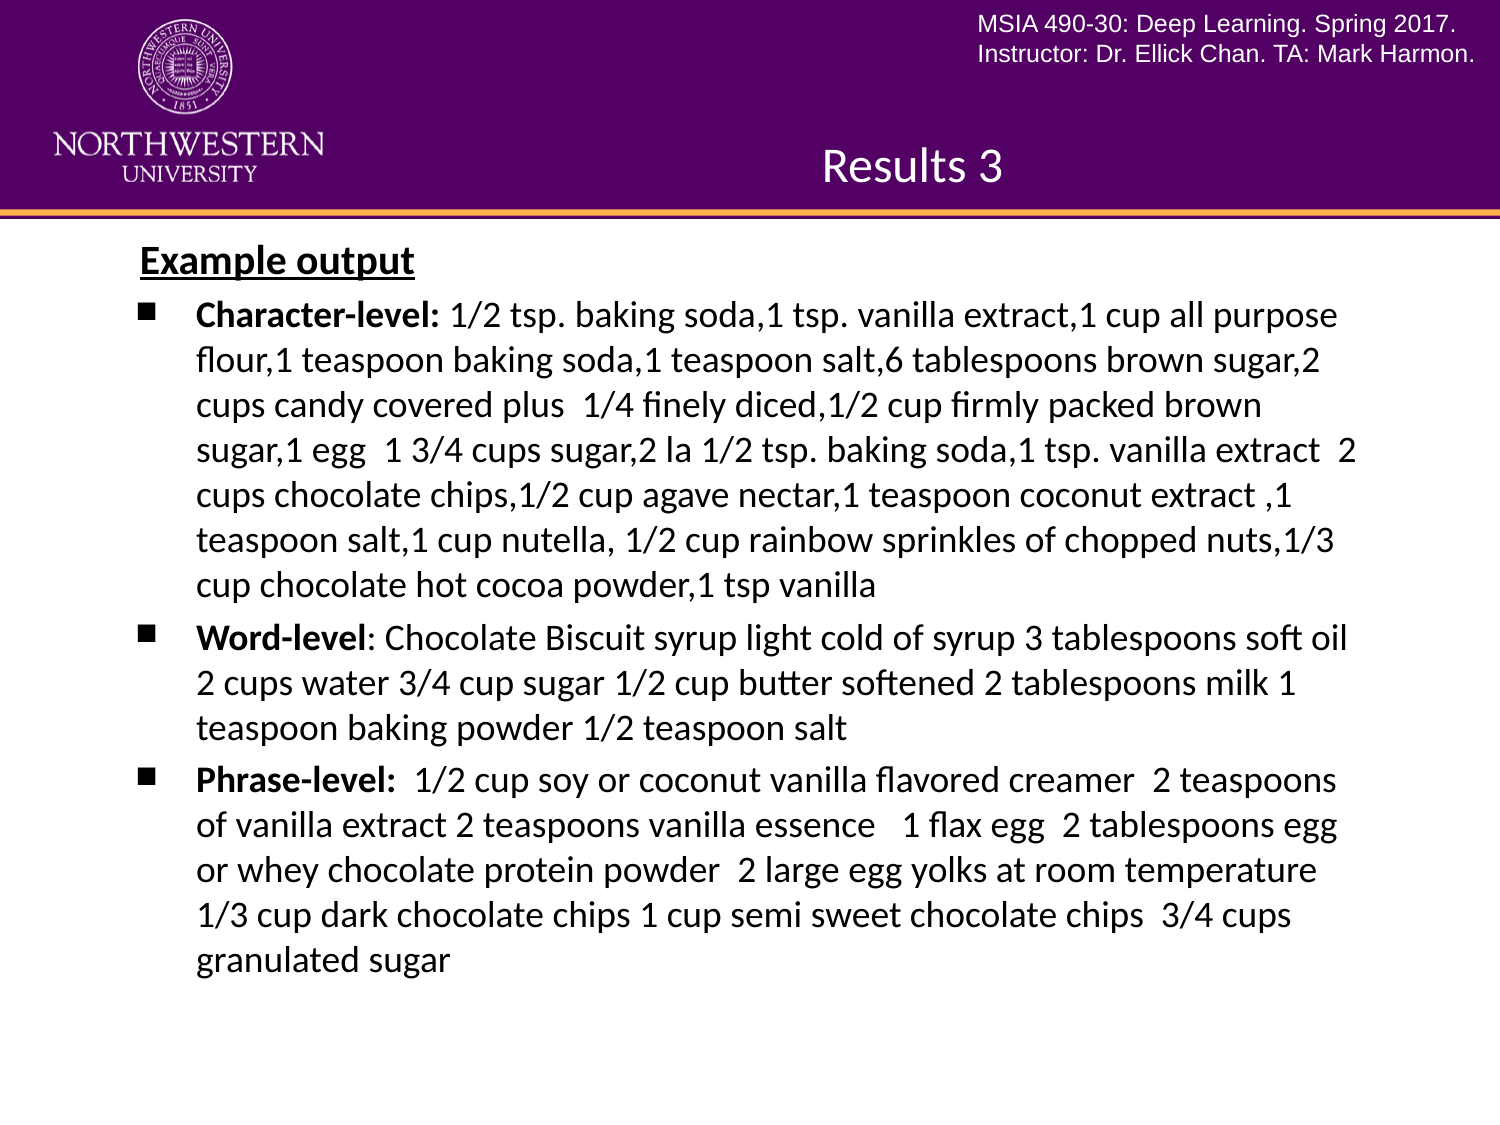

# Results 3
Example output
Character-level: 1/2 tsp. baking soda,1 tsp. vanilla extract,1 cup all purpose flour,1 teaspoon baking soda,1 teaspoon salt,6 tablespoons brown sugar,2 cups candy covered plus  1/4 finely diced,1/2 cup firmly packed brown sugar,1 egg  1 3/4 cups sugar,2 la 1/2 tsp. baking soda,1 tsp. vanilla extract  2 cups chocolate chips,1/2 cup agave nectar,1 teaspoon coconut extract ,1 teaspoon salt,1 cup nutella, 1/2 cup rainbow sprinkles of chopped nuts,1/3 cup chocolate hot cocoa powder,1 tsp vanilla
Word-level: Chocolate Biscuit syrup light cold of syrup 3 tablespoons soft oil 2 cups water 3/4 cup sugar 1/2 cup butter softened 2 tablespoons milk 1 teaspoon baking powder 1/2 teaspoon salt
Phrase-level:  1/2 cup soy or coconut vanilla flavored creamer  2 teaspoons of vanilla extract 2 teaspoons vanilla essence   1 flax egg  2 tablespoons egg or whey chocolate protein powder  2 large egg yolks at room temperature 1/3 cup dark chocolate chips 1 cup semi sweet chocolate chips  3/4 cups granulated sugar